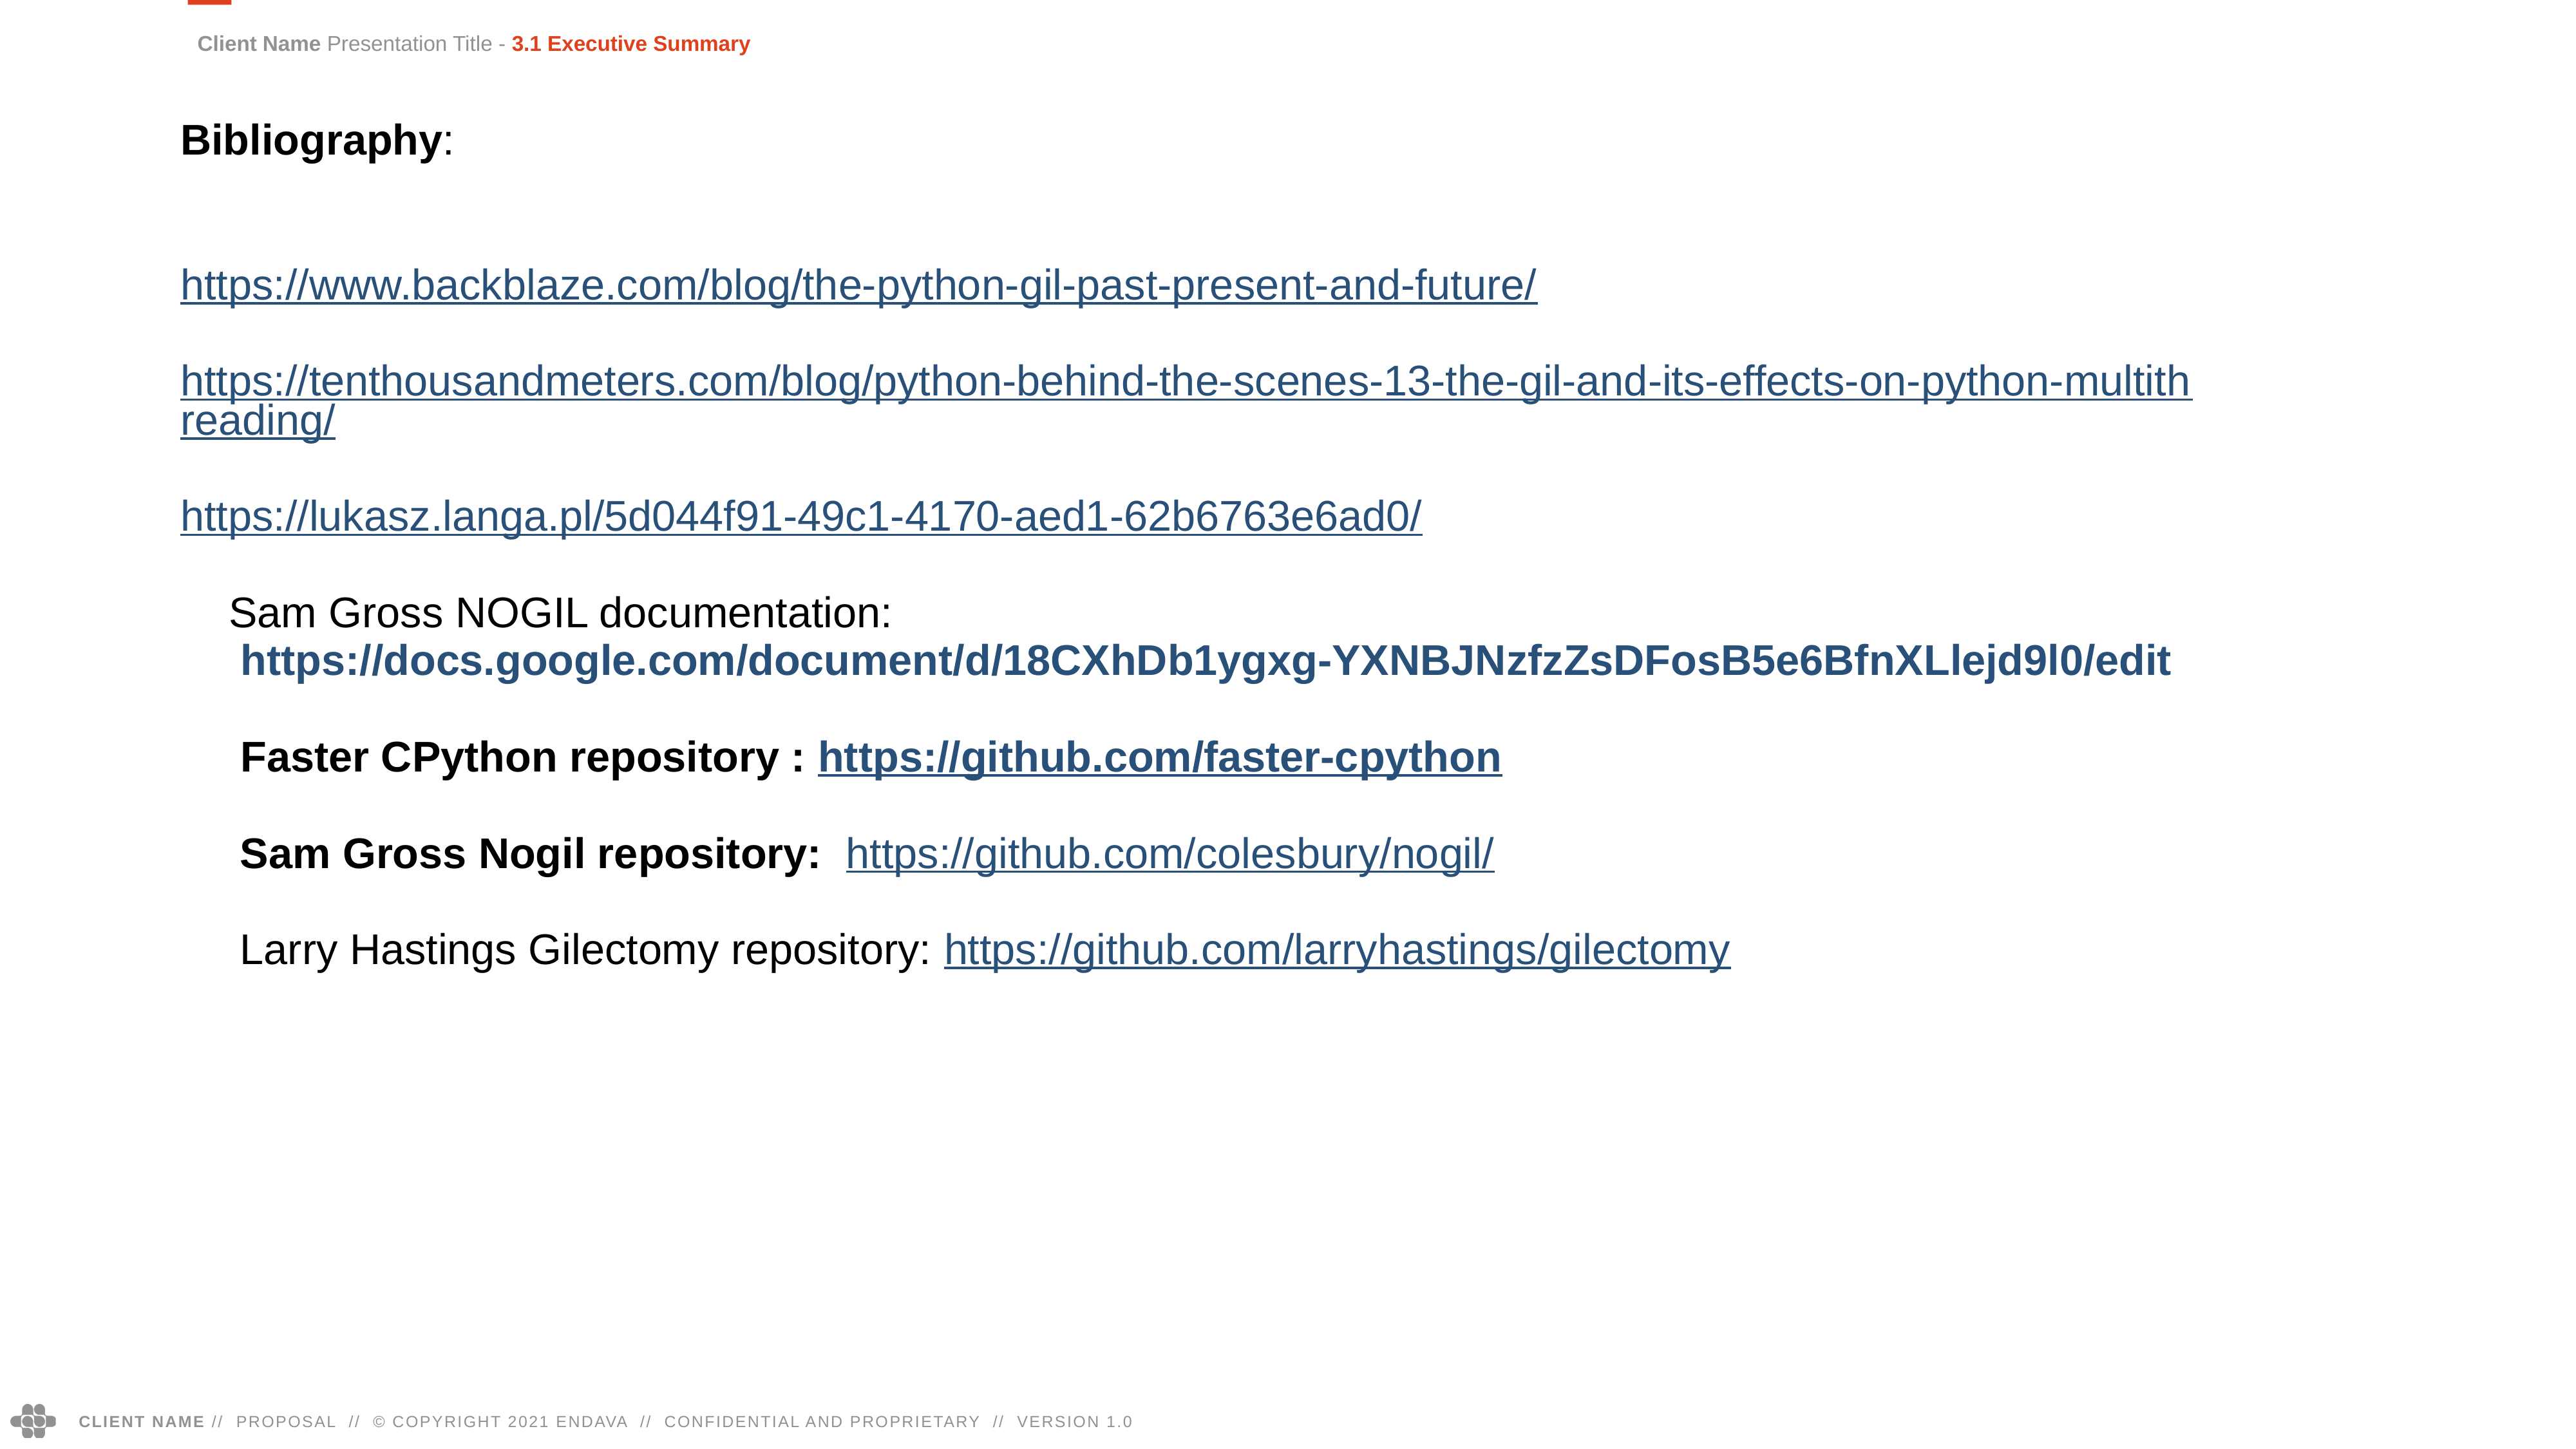

Client Name Presentation Title - 3.1 Executive Summary
| Bibliography: https://www.backblaze.com/blog/the-python-gil-past-present-and-future/ https://tenthousandmeters.com/blog/python-behind-the-scenes-13-the-gil-and-its-effects-on-python-multithreading/ https://lukasz.langa.pl/5d044f91-49c1-4170-aed1-62b6763e6ad0/ Sam Gross NOGIL documentation: https://docs.google.com/document/d/18CXhDb1ygxg-YXNBJNzfzZsDFosB5e6BfnXLlejd9l0/edit Faster CPython repository : https://github.com/faster-cpython Sam Gross Nogil repository: https://github.com/colesbury/nogil/ Larry Hastings Gilectomy repository: https://github.com/larryhastings/gilectomy |  |
| --- | --- |
|  |  |